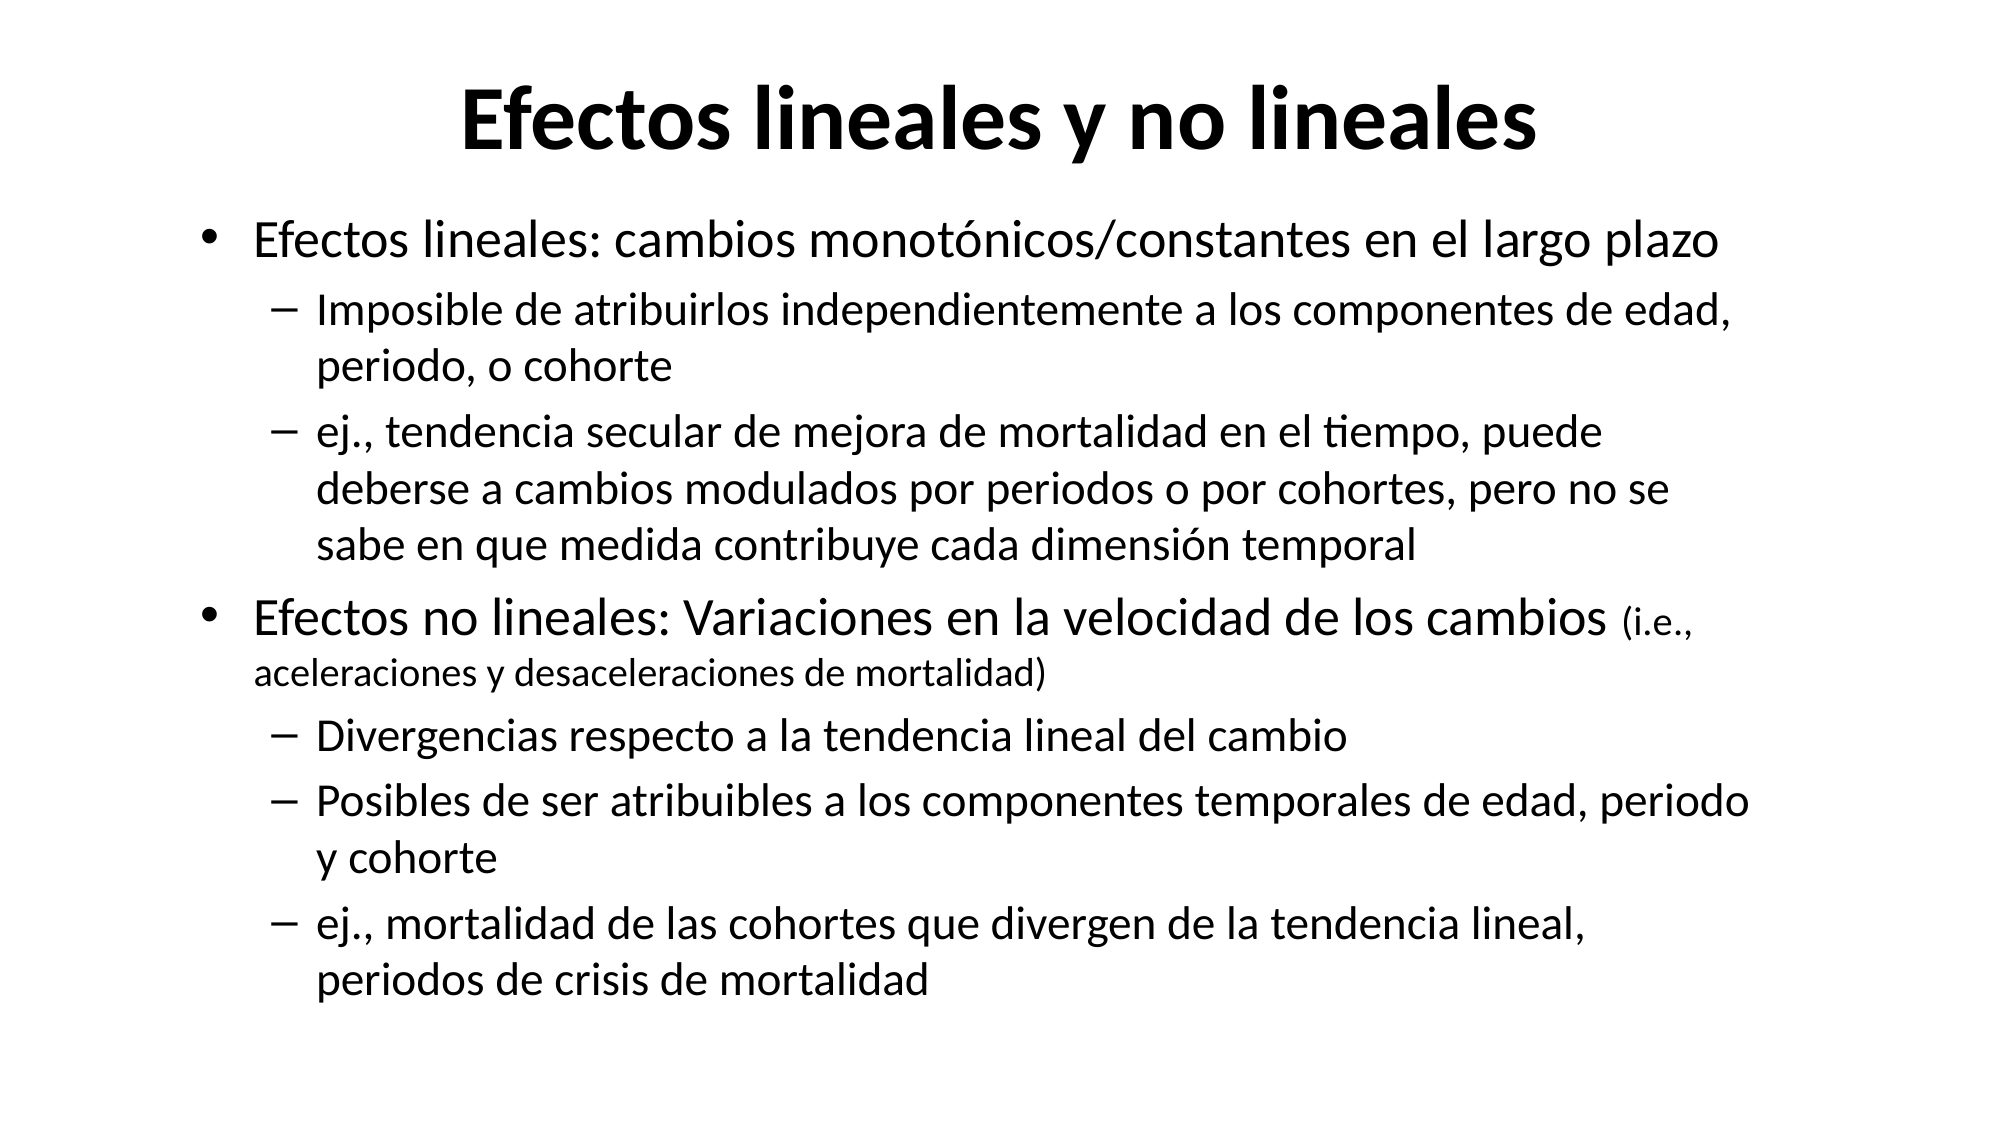

# Efectos lineales y no lineales
Efectos lineales: cambios monotónicos/constantes en el largo plazo
Imposible de atribuirlos independientemente a los componentes de edad, periodo, o cohorte
ej., tendencia secular de mejora de mortalidad en el tiempo, puede deberse a cambios modulados por periodos o por cohortes, pero no se sabe en que medida contribuye cada dimensión temporal
Efectos no lineales: Variaciones en la velocidad de los cambios (i.e., aceleraciones y desaceleraciones de mortalidad)
Divergencias respecto a la tendencia lineal del cambio
Posibles de ser atribuibles a los componentes temporales de edad, periodo y cohorte
ej., mortalidad de las cohortes que divergen de la tendencia lineal, periodos de crisis de mortalidad